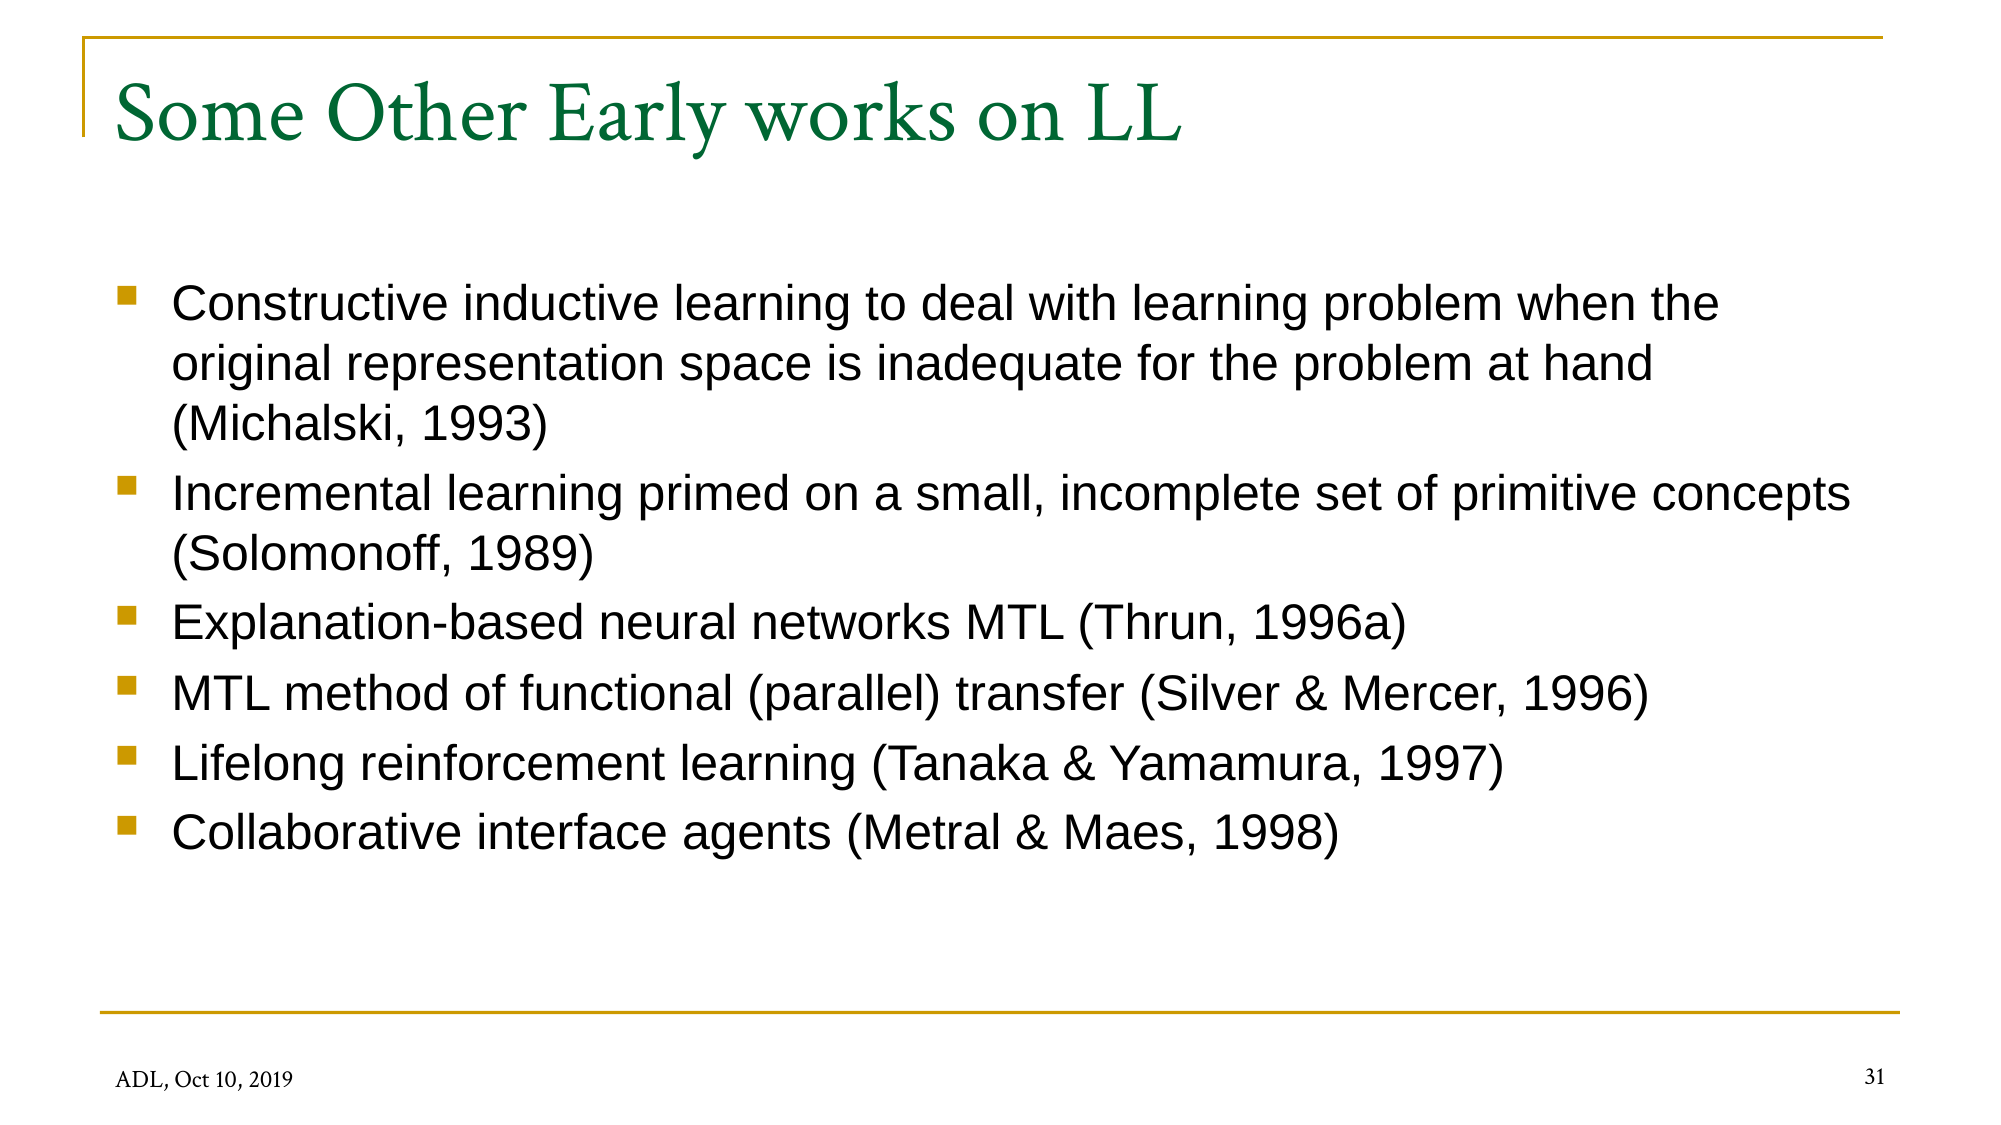

# Some Other Early works on LL
Constructive inductive learning to deal with learning problem when the original representation space is inadequate for the problem at hand (Michalski, 1993)
Incremental learning primed on a small, incomplete set of primitive concepts (Solomonoff, 1989)
Explanation-based neural networks MTL (Thrun, 1996a)
MTL method of functional (parallel) transfer (Silver & Mercer, 1996)
Lifelong reinforcement learning (Tanaka & Yamamura, 1997)
Collaborative interface agents (Metral & Maes, 1998)
31
ADL, Oct 10, 2019